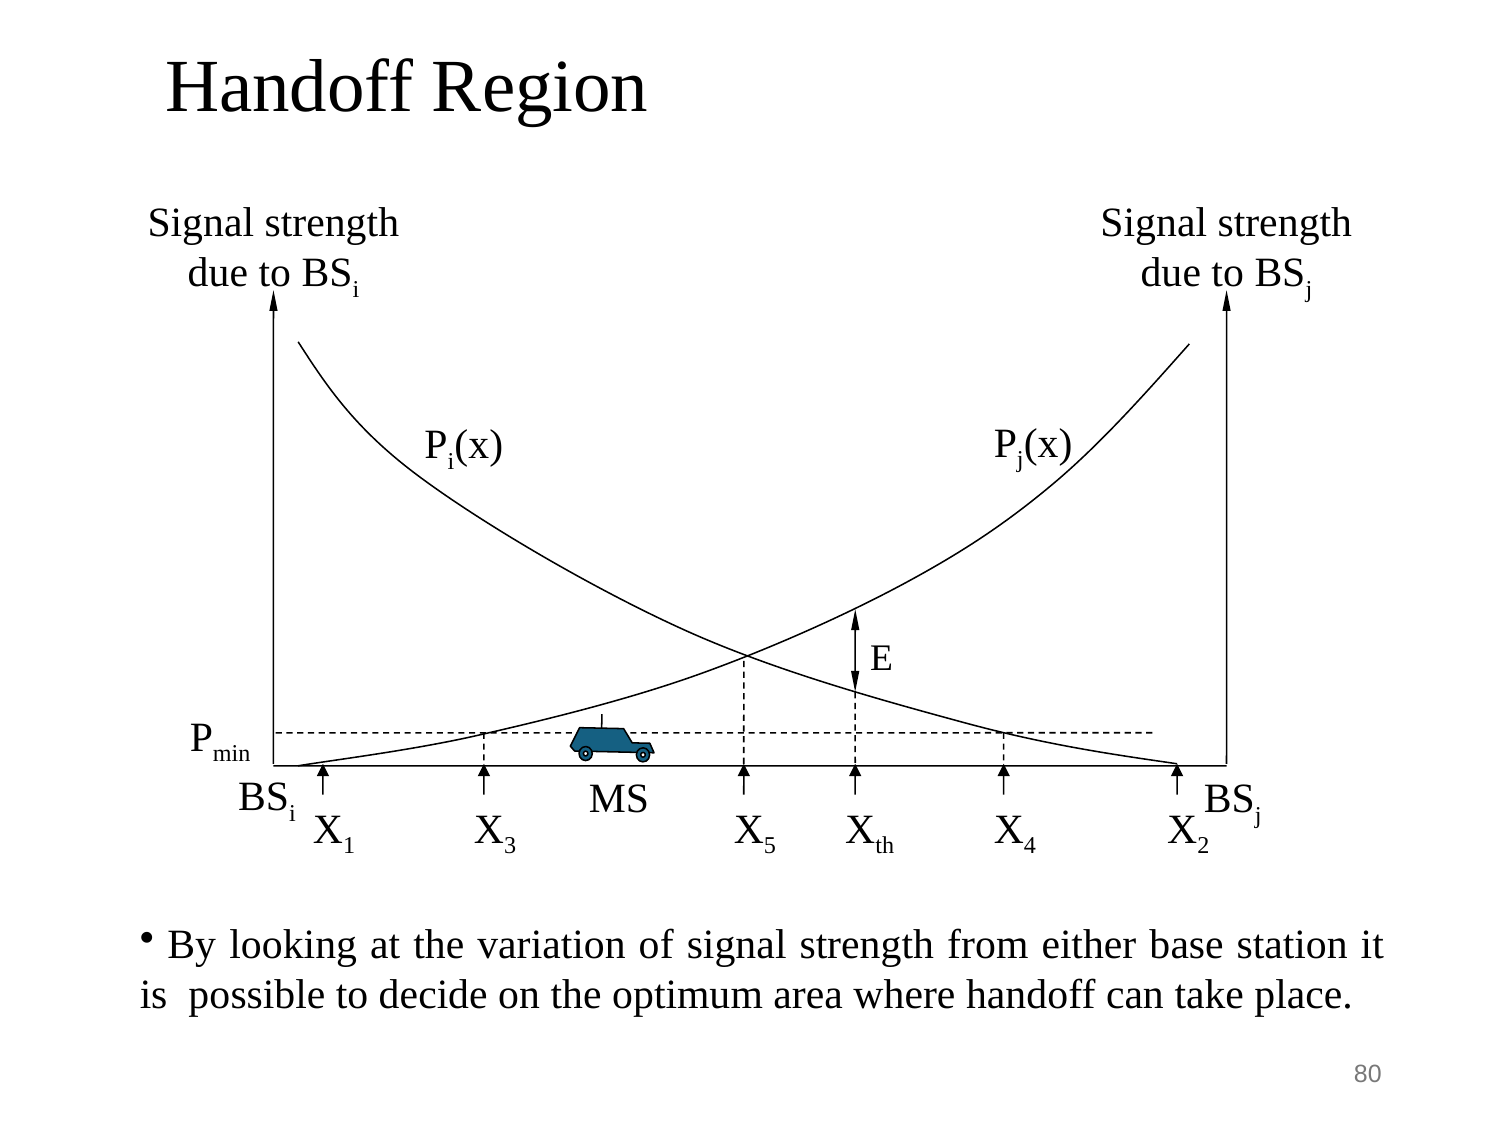

# Handoff Region
Signal strength due to BSi
Signal strength due to BSj

Pj(x)
Pi(x)

E

Pmin

BSi

MS

BSj
X1
X3
X5
Xth
X4
X2
 By looking at the variation of signal strength from either base station it is  possible to decide on the optimum area where handoff can take place.
80